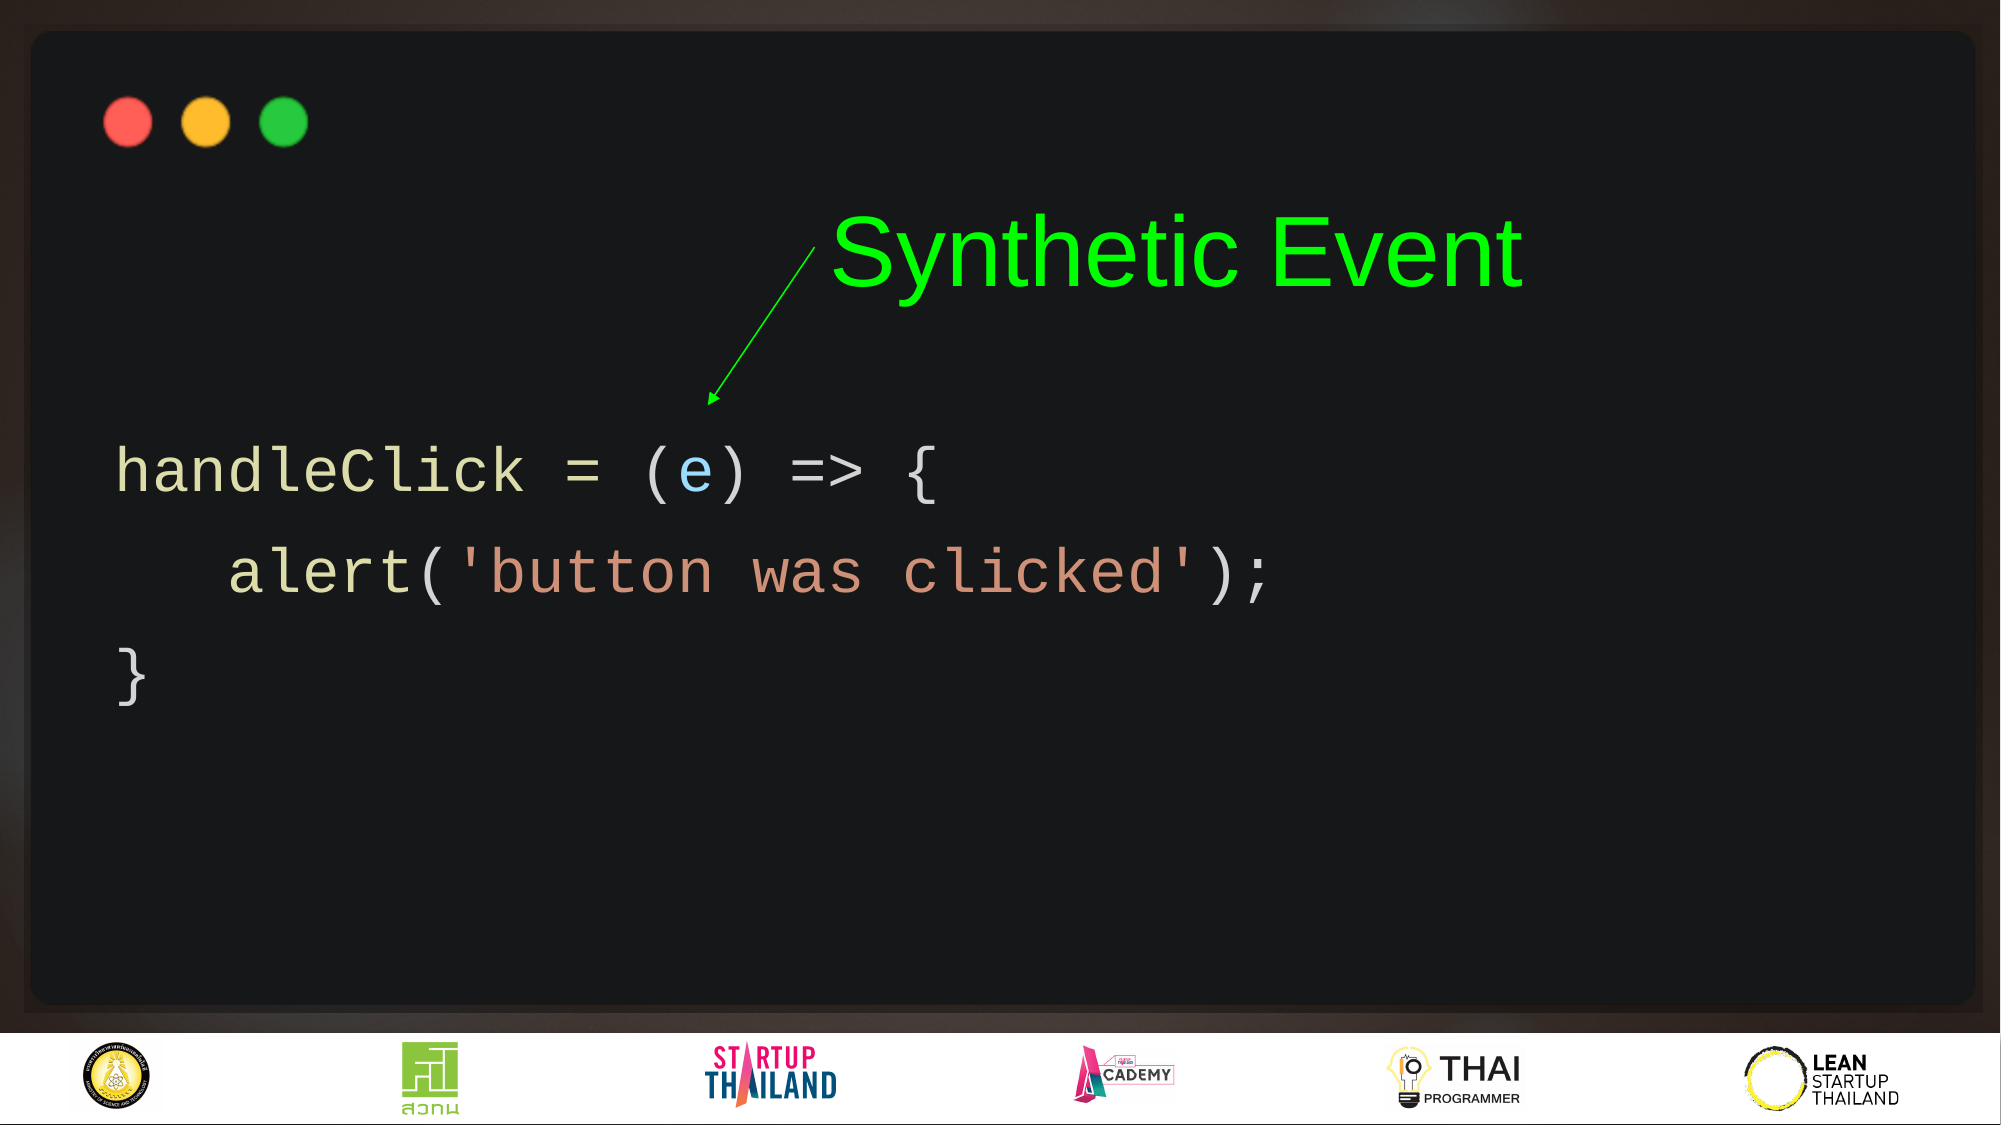

Synthetic Event
handleClick = (e) => {
   alert('button was clicked');
}